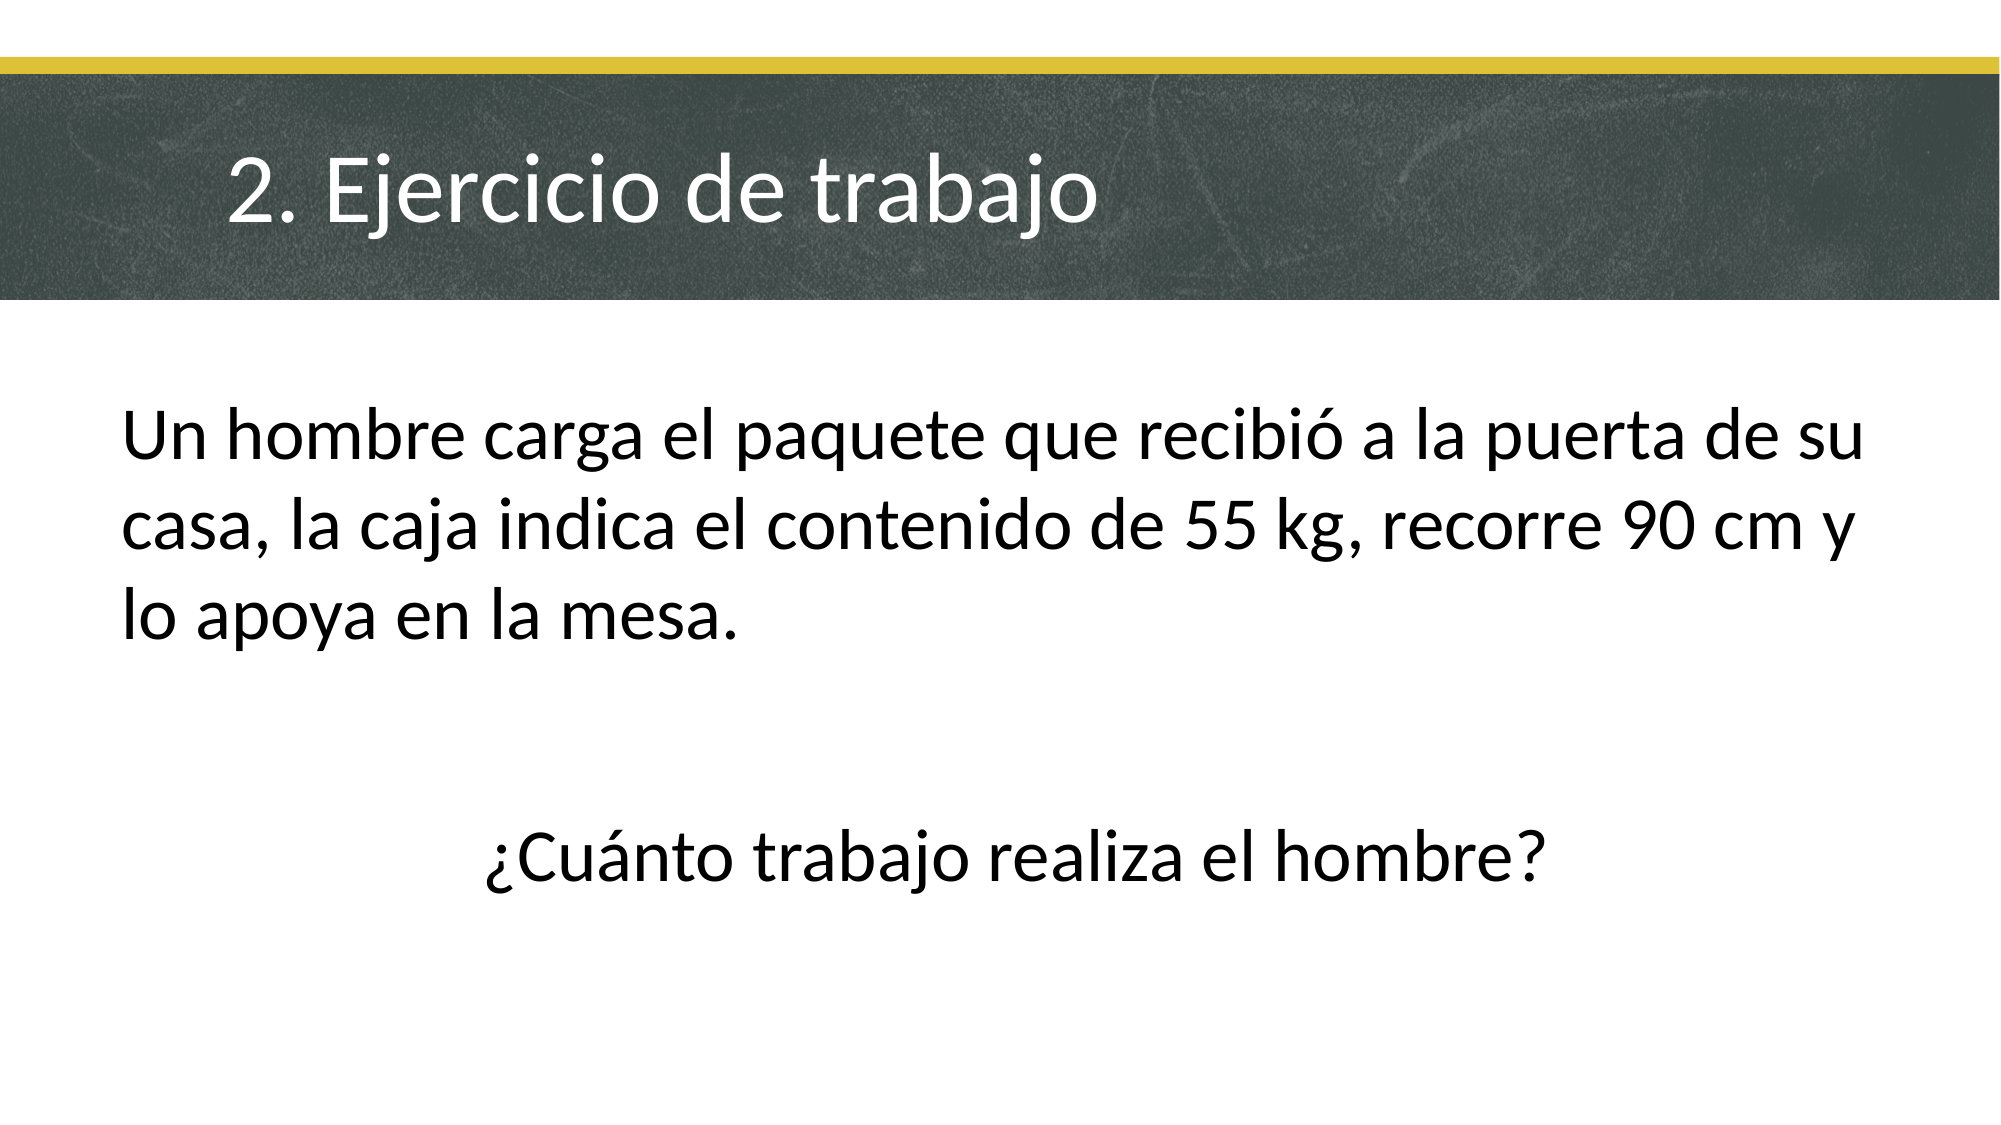

# 2. Ejercicio de trabajo
Un hombre carga el paquete que recibió a la puerta de su casa, la caja indica el contenido de 55 kg, recorre 90 cm y lo apoya en la mesa.

¿Cuánto trabajo realiza el hombre?